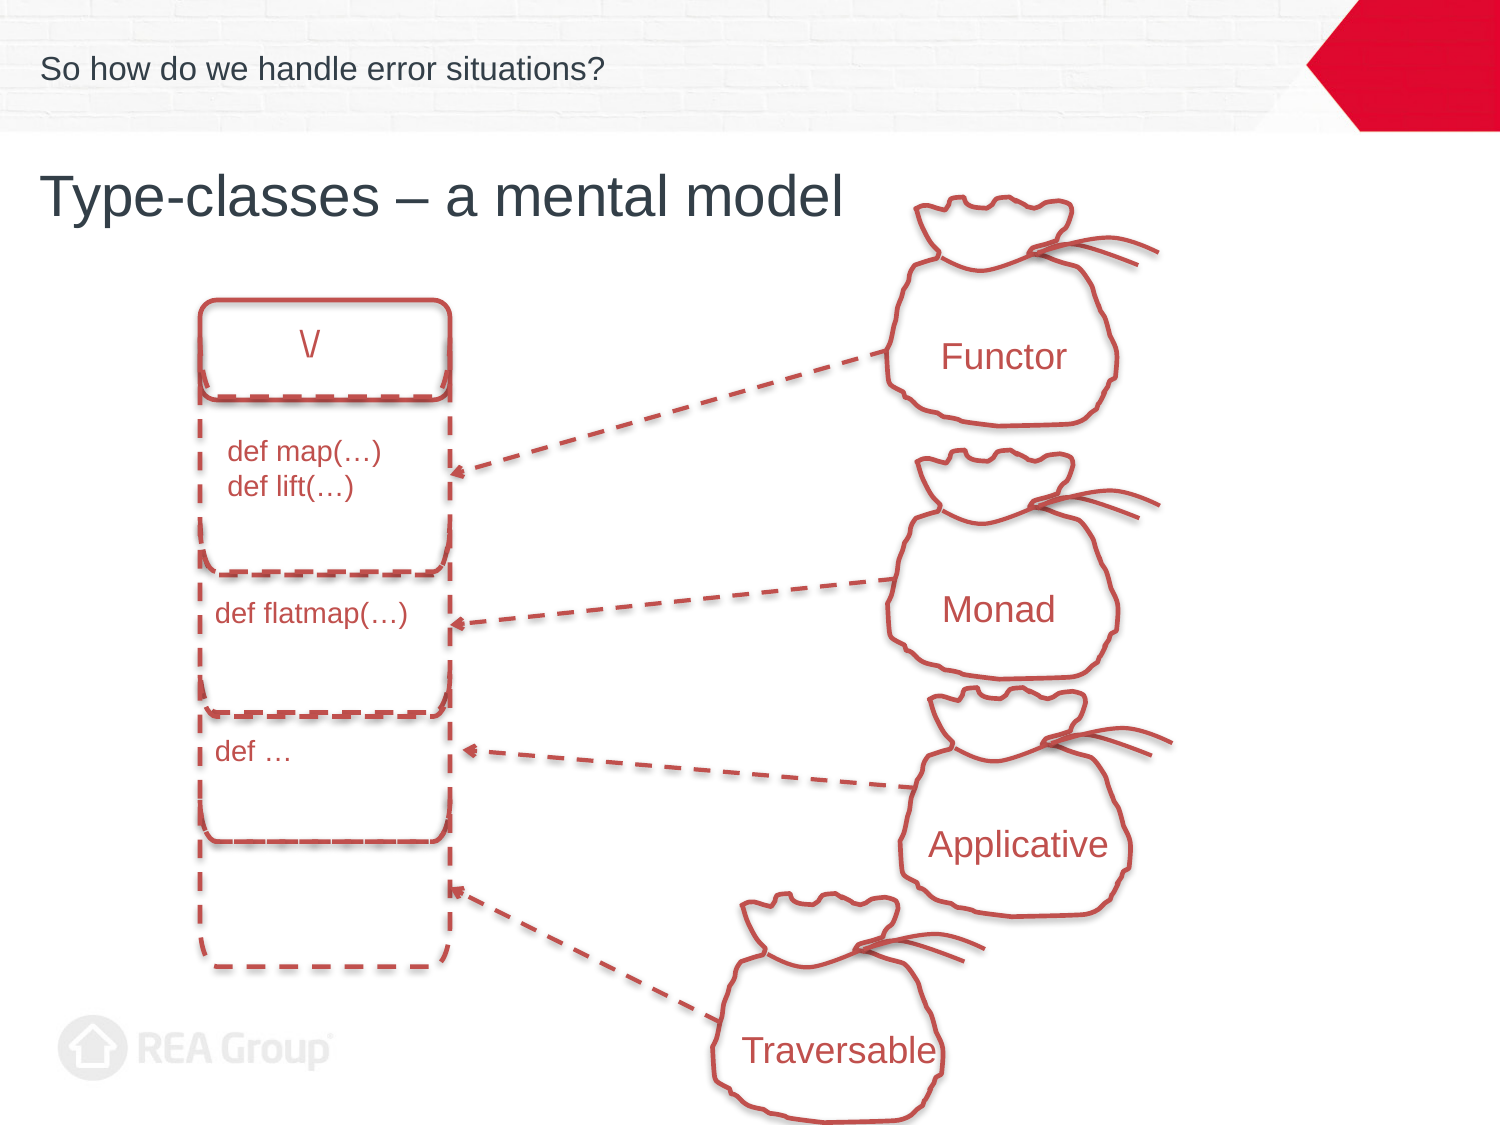

So how do we handle error situations?
# Type-classes – a mental model

Functor

\/

def map(…)
def lift(…)

Monad

def flatmap(…)

Applicative
def …

Traversable